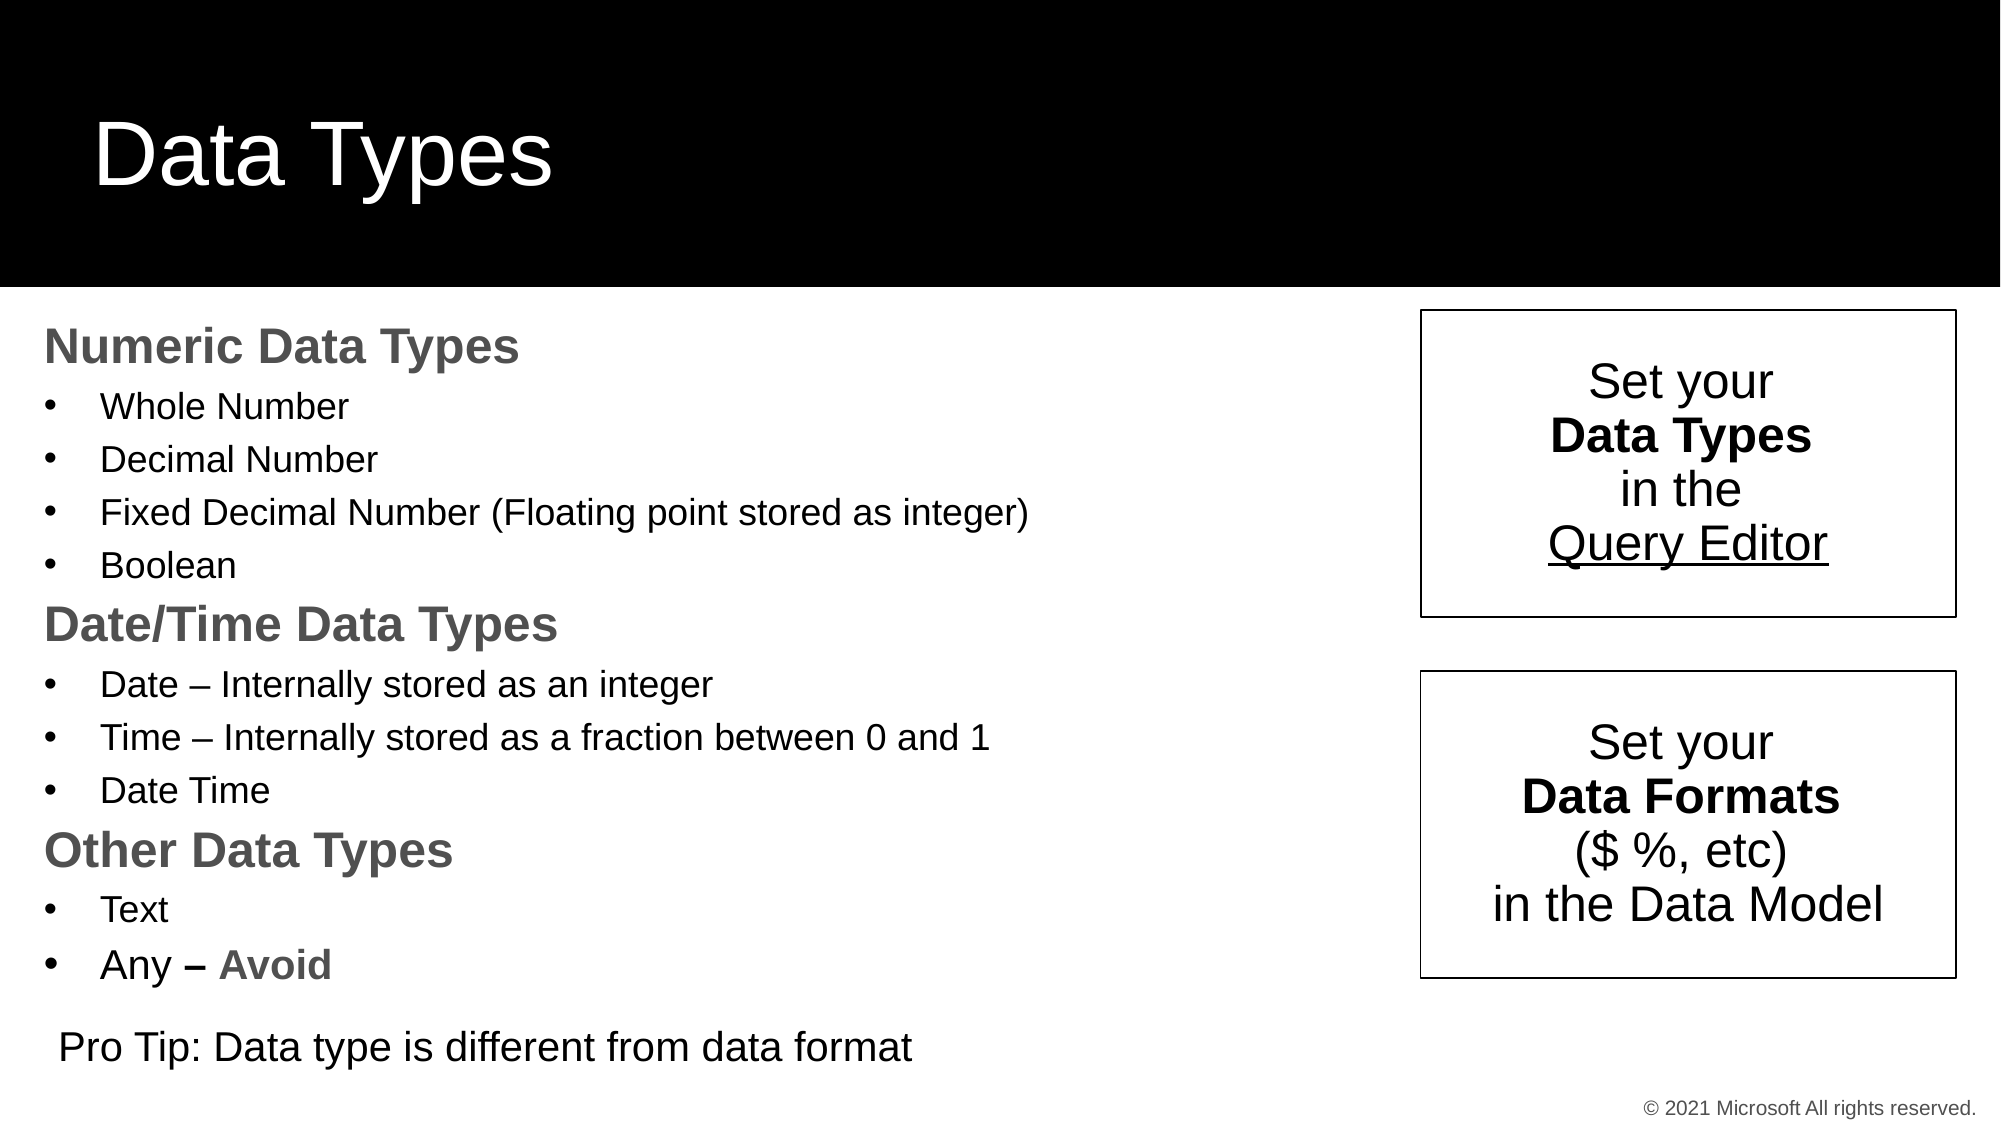

Data Types

Numeric Data Types
Whole Number
Decimal Number
Fixed Decimal Number (Floating point stored as integer)
Boolean
Date/Time Data Types
Date – Internally stored as an integer
Time – Internally stored as a fraction between 0 and 1
Date Time
Other Data Types
Text
Any – Avoid
Set your
Data Types
in the
Query Editor
Set your
Data Formats
($ %, etc)
in the Data Model
Pro Tip: Data type is different from data format

© 2021 Microsoft All rights reserved.